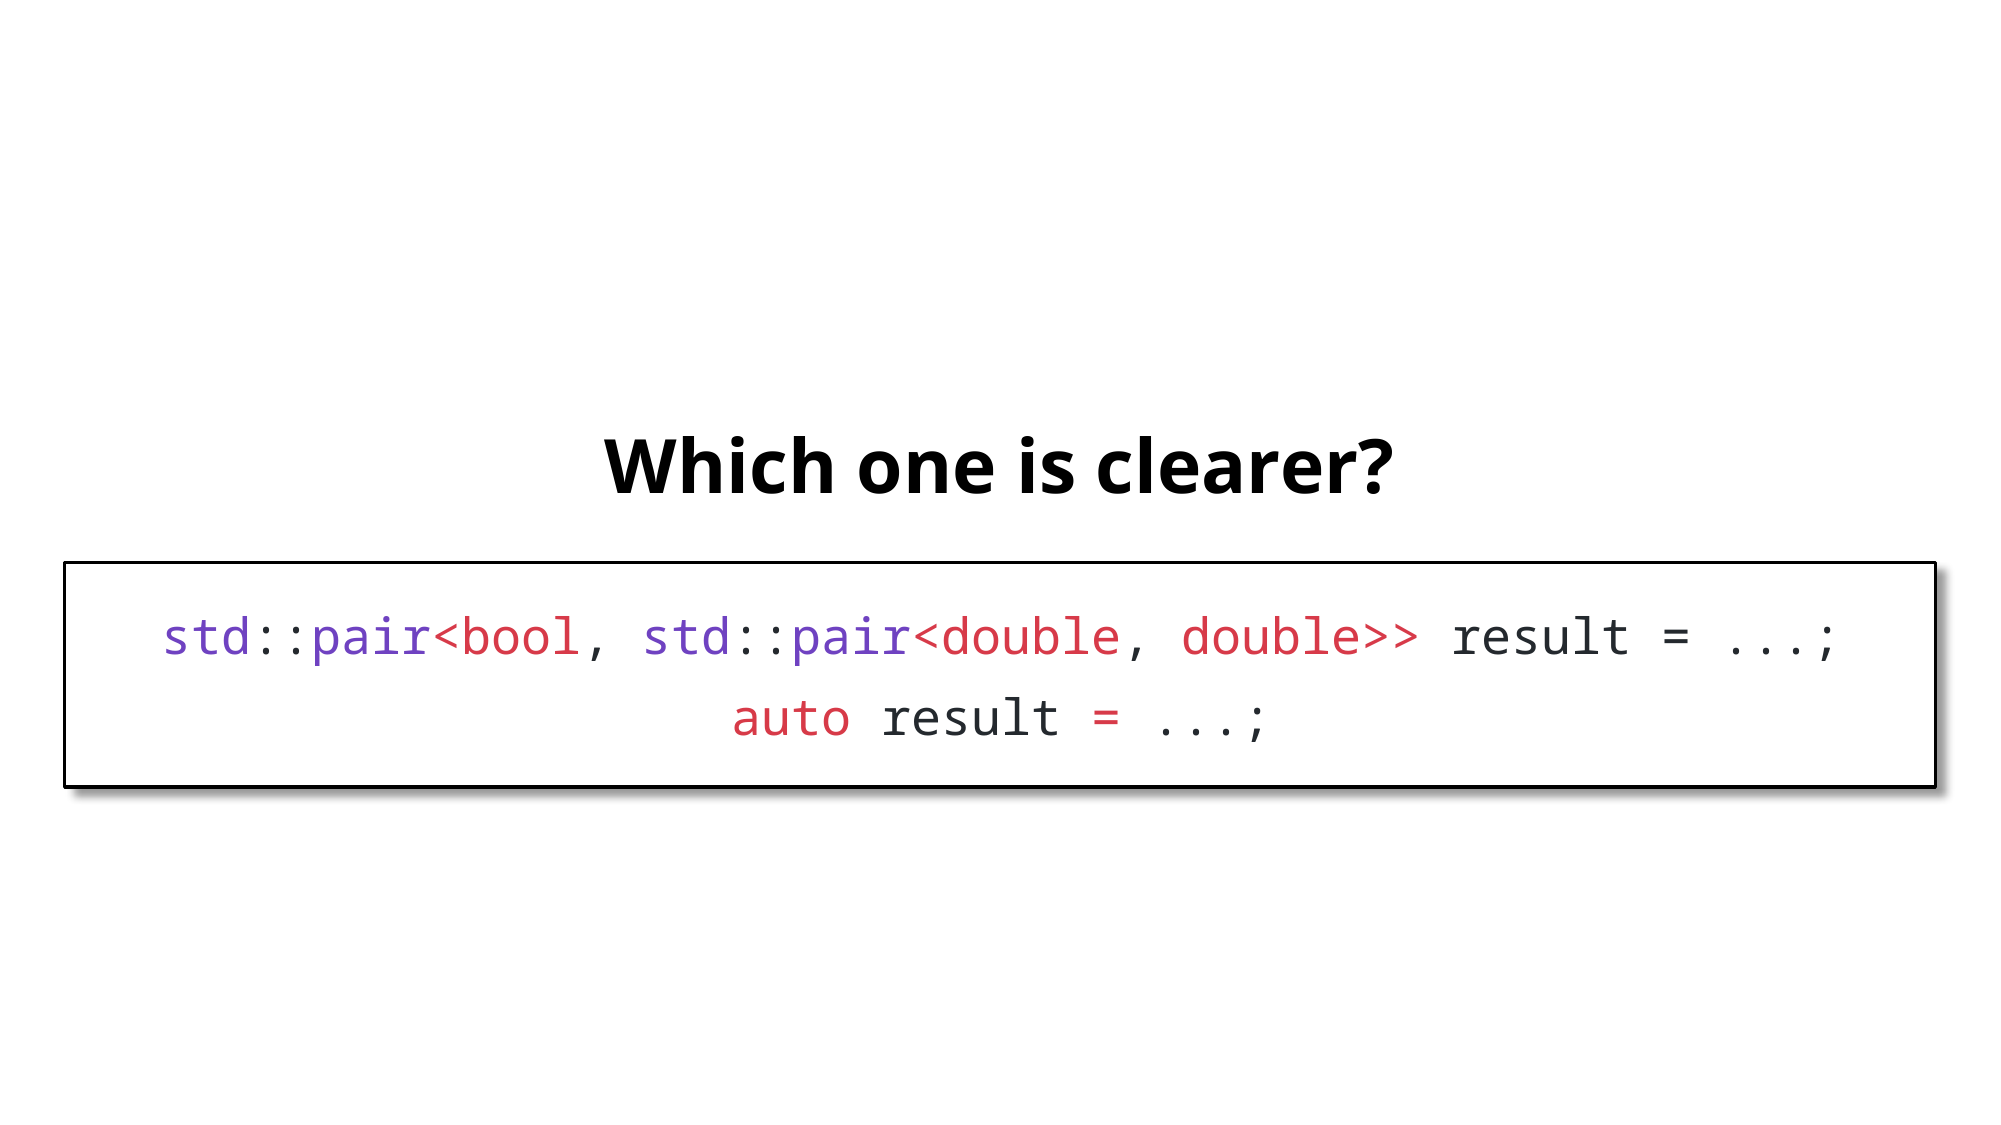

# Which one is clearer?
std::pair<bool, std::pair<double, double>> result = ...;
auto result = ...;